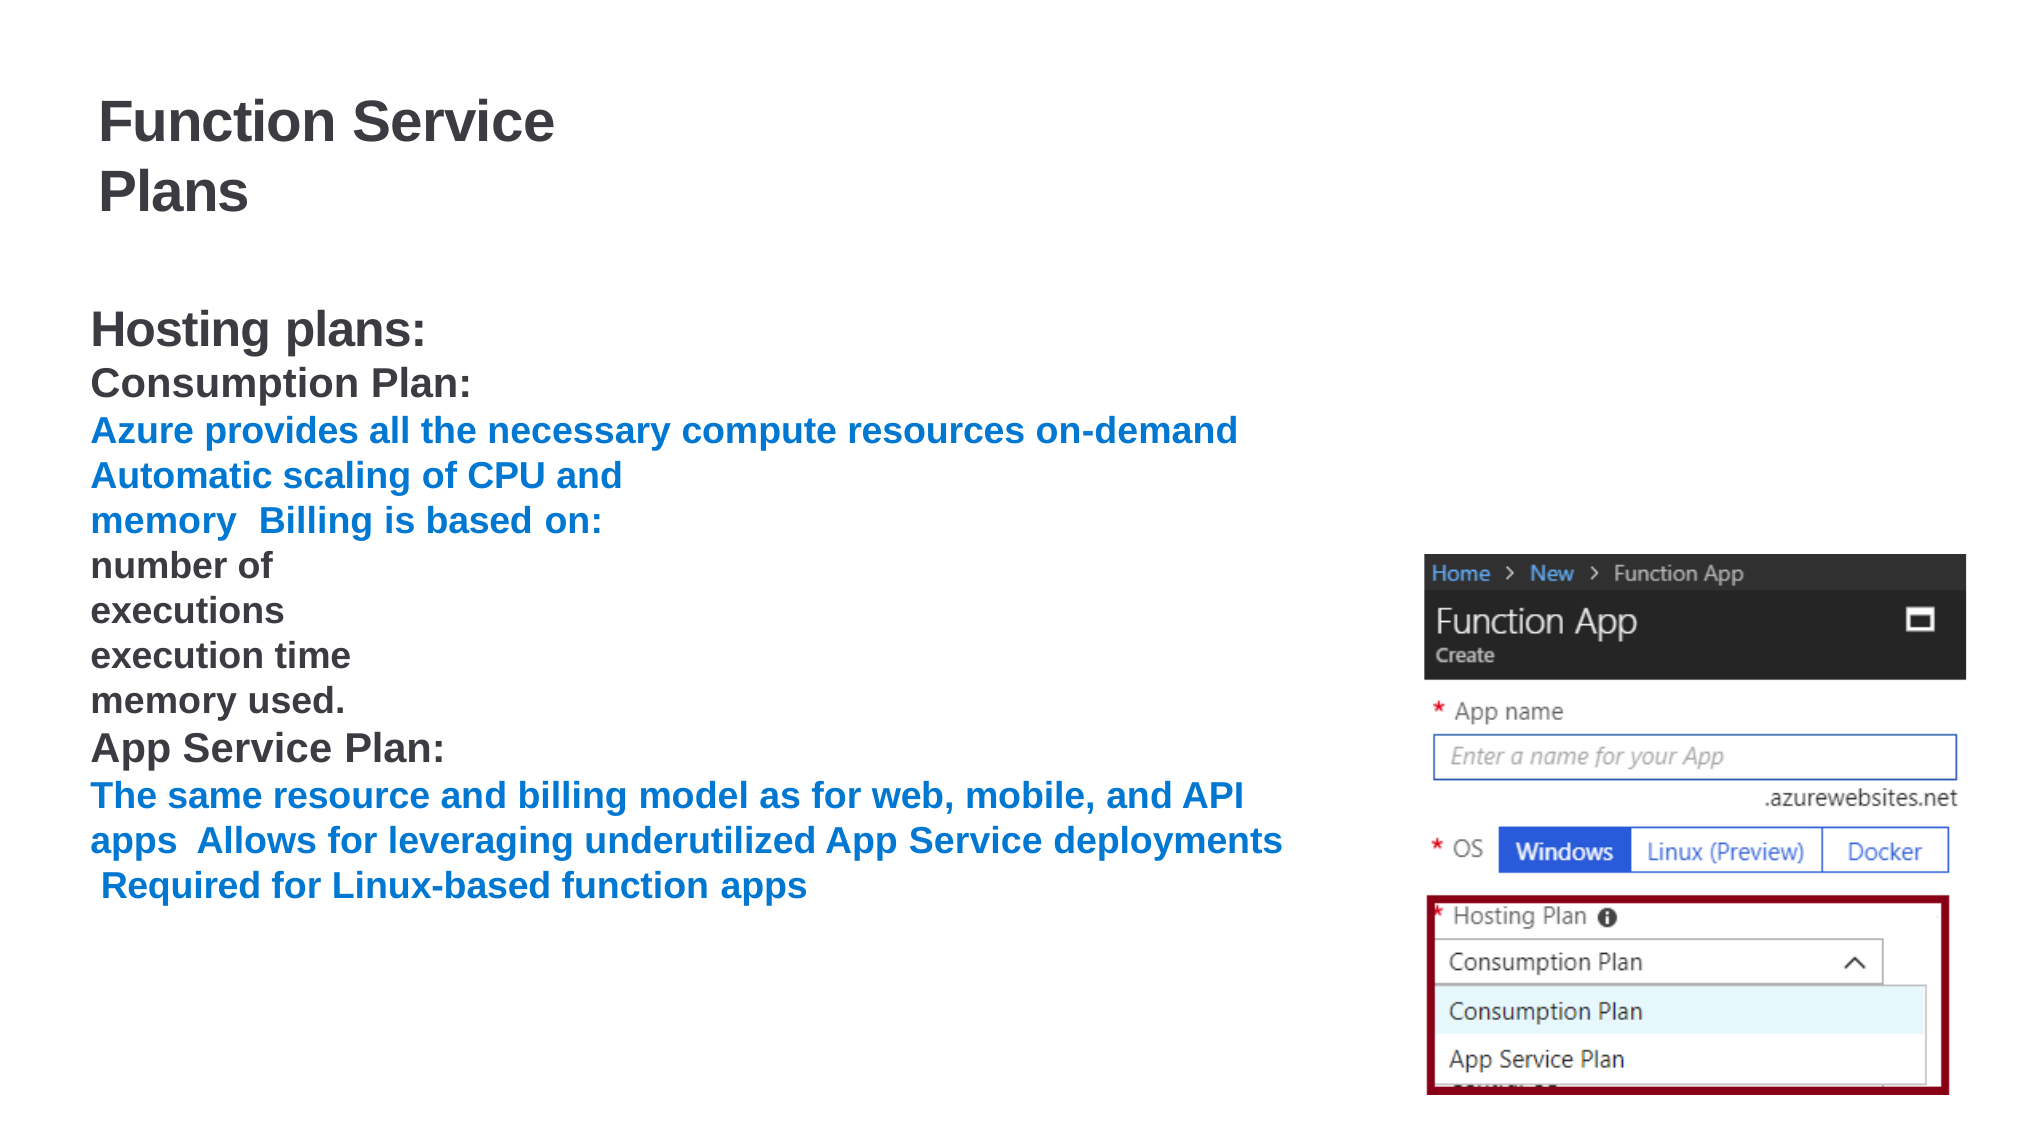

# Function Service Plans
Hosting plans:
Consumption Plan:
Azure provides all the necessary compute resources on-demand
Automatic scaling of CPU and memory  Billing is based on:
number of executions  execution time  memory used.
App Service Plan:
The same resource and billing model as for web, mobile, and API apps  Allows for leveraging underutilized App Service deployments  Required for Linux-based function apps